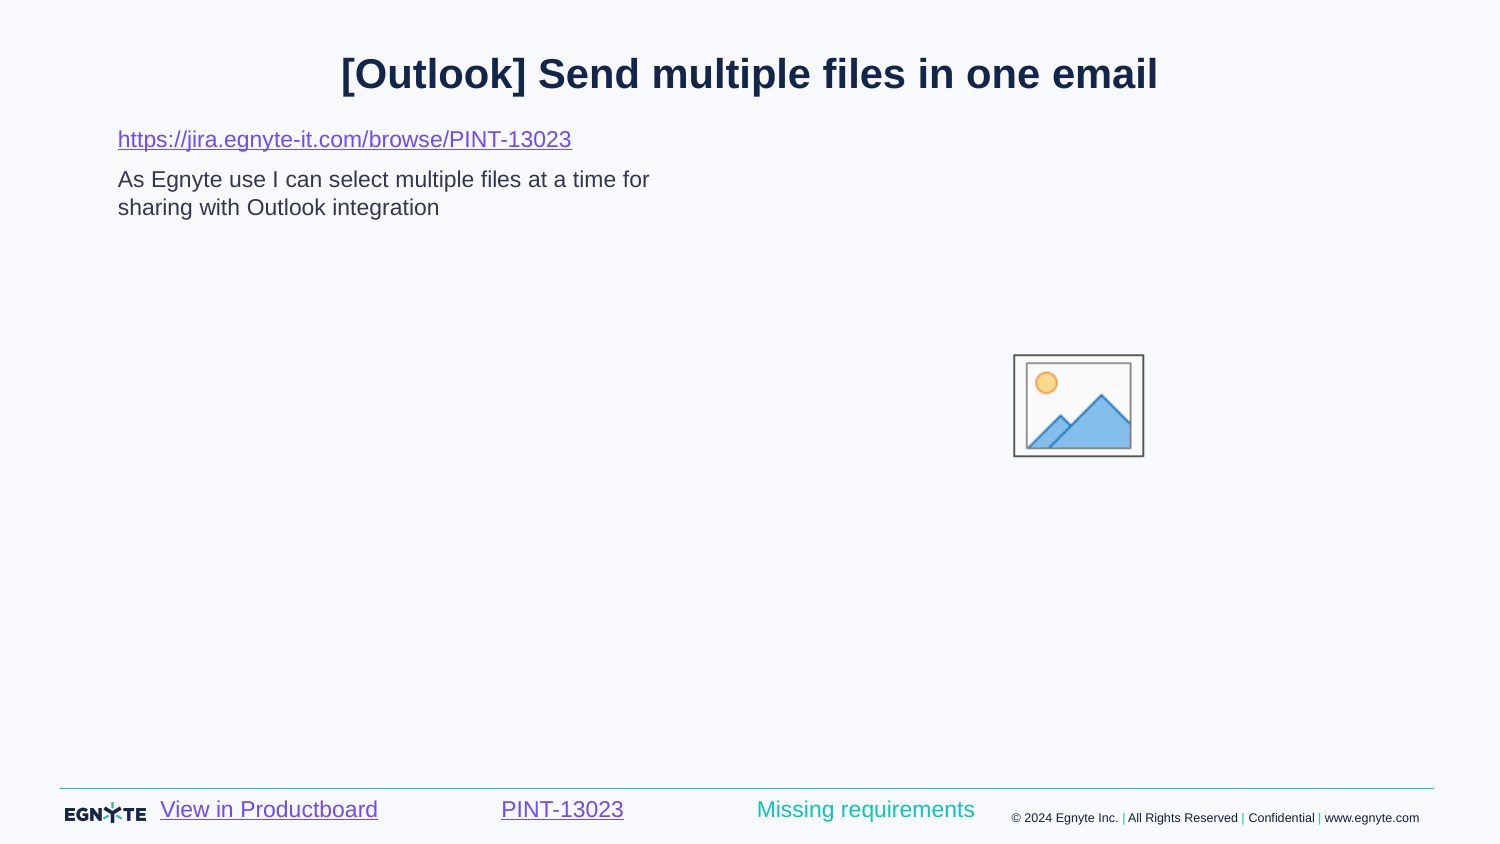

# [Outlook] Send multiple files in one email
https://jira.egnyte-it.com/browse/PINT-13023
As Egnyte use I can select multiple files at a time for sharing with Outlook integration

Missing requirements
PINT-13023
View in Productboard